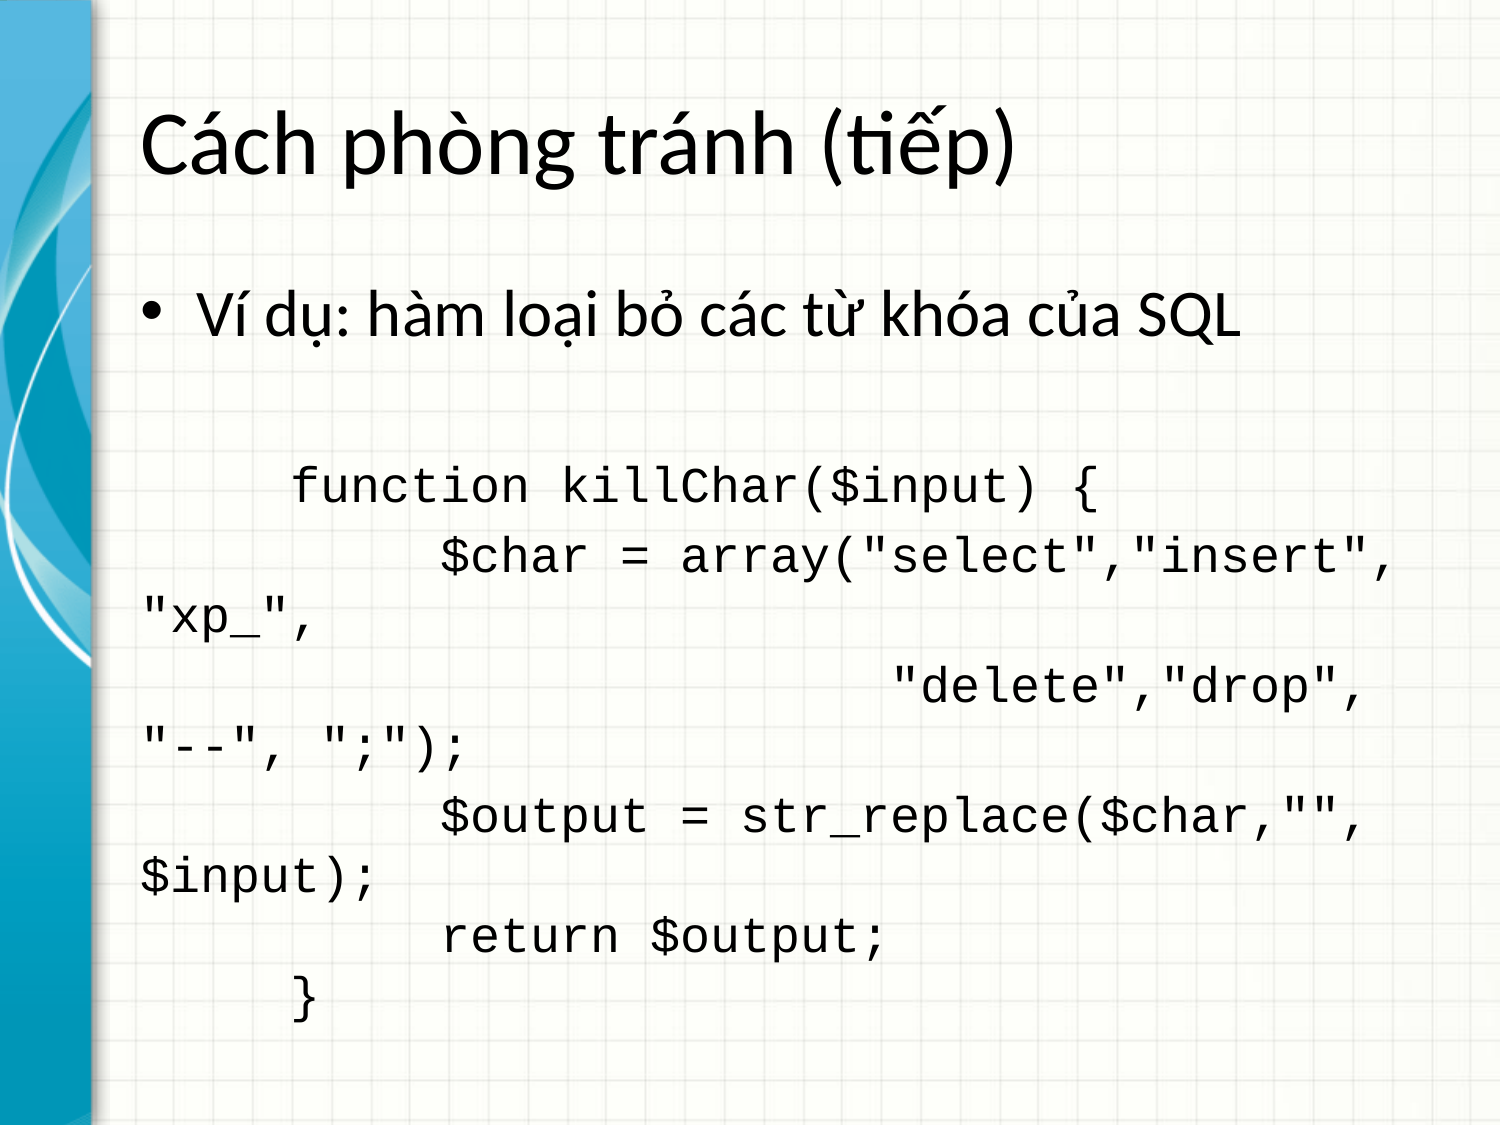

# Cách phòng tránh (tiếp)
Ví dụ: hàm loại bỏ các từ khóa của SQL

	function killChar($input) {
		$char = array("select","insert", "xp_",
					"delete","drop", "--", ";");
		$output = str_replace($char,"",$input);
		return $output;
	}